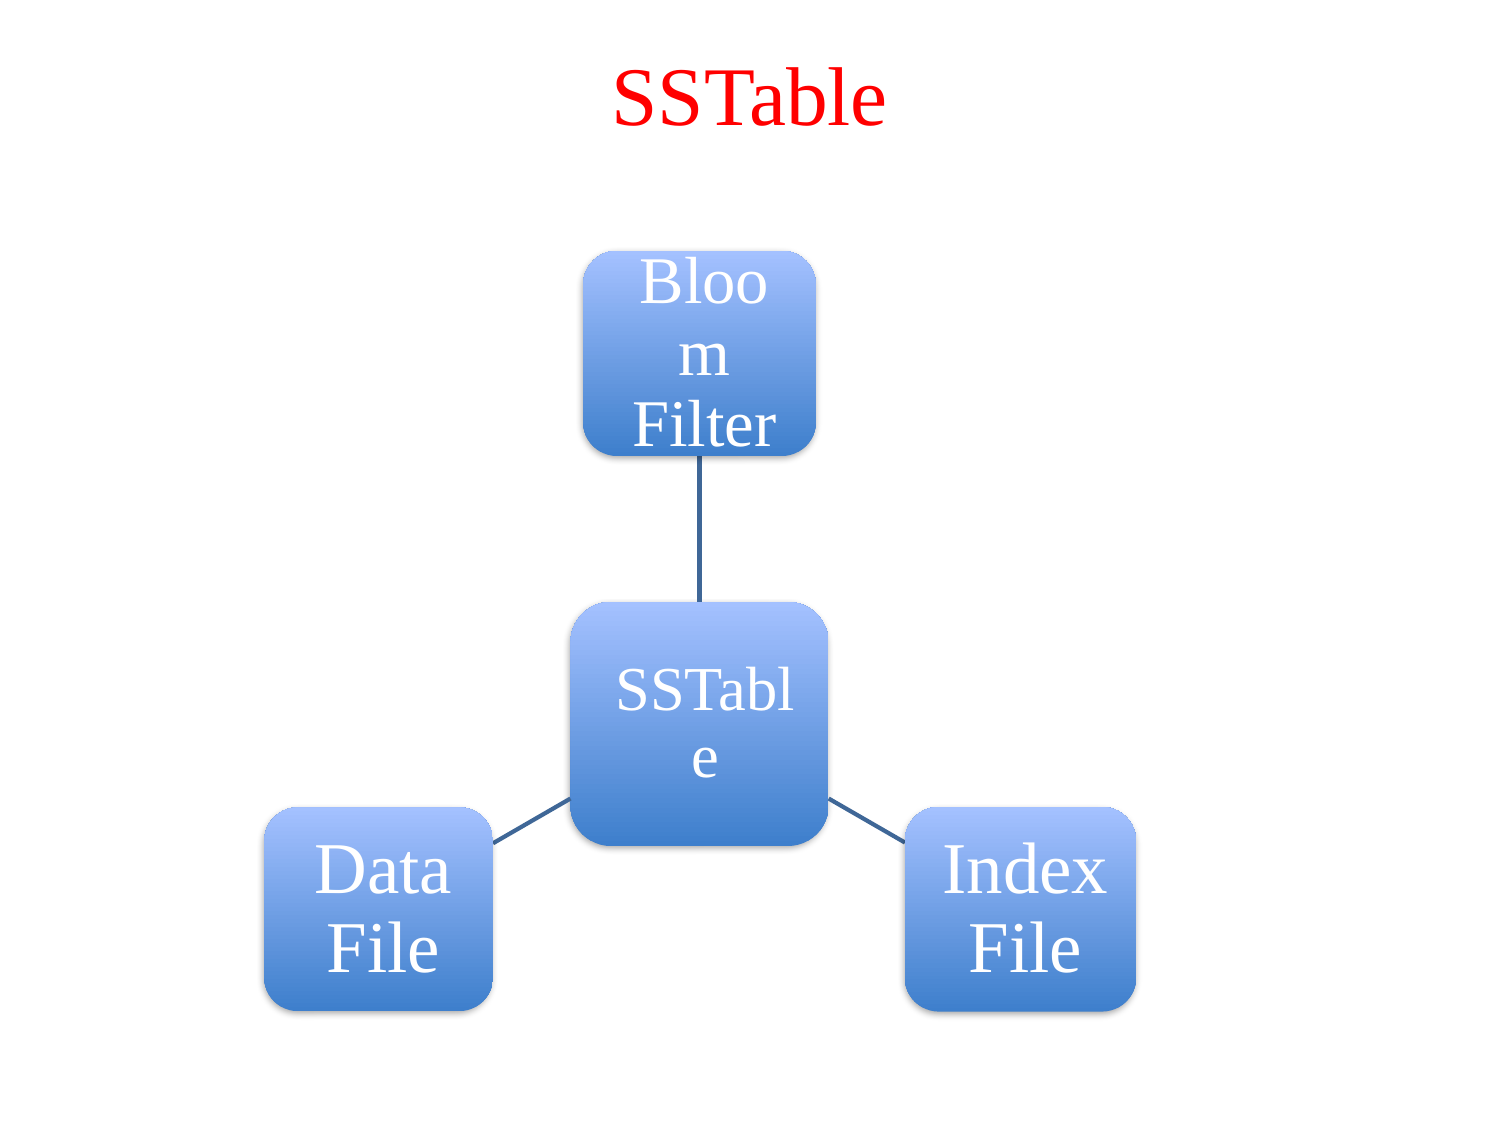

# SSTable
SSTable
Bloom Filter
Index File
Data File